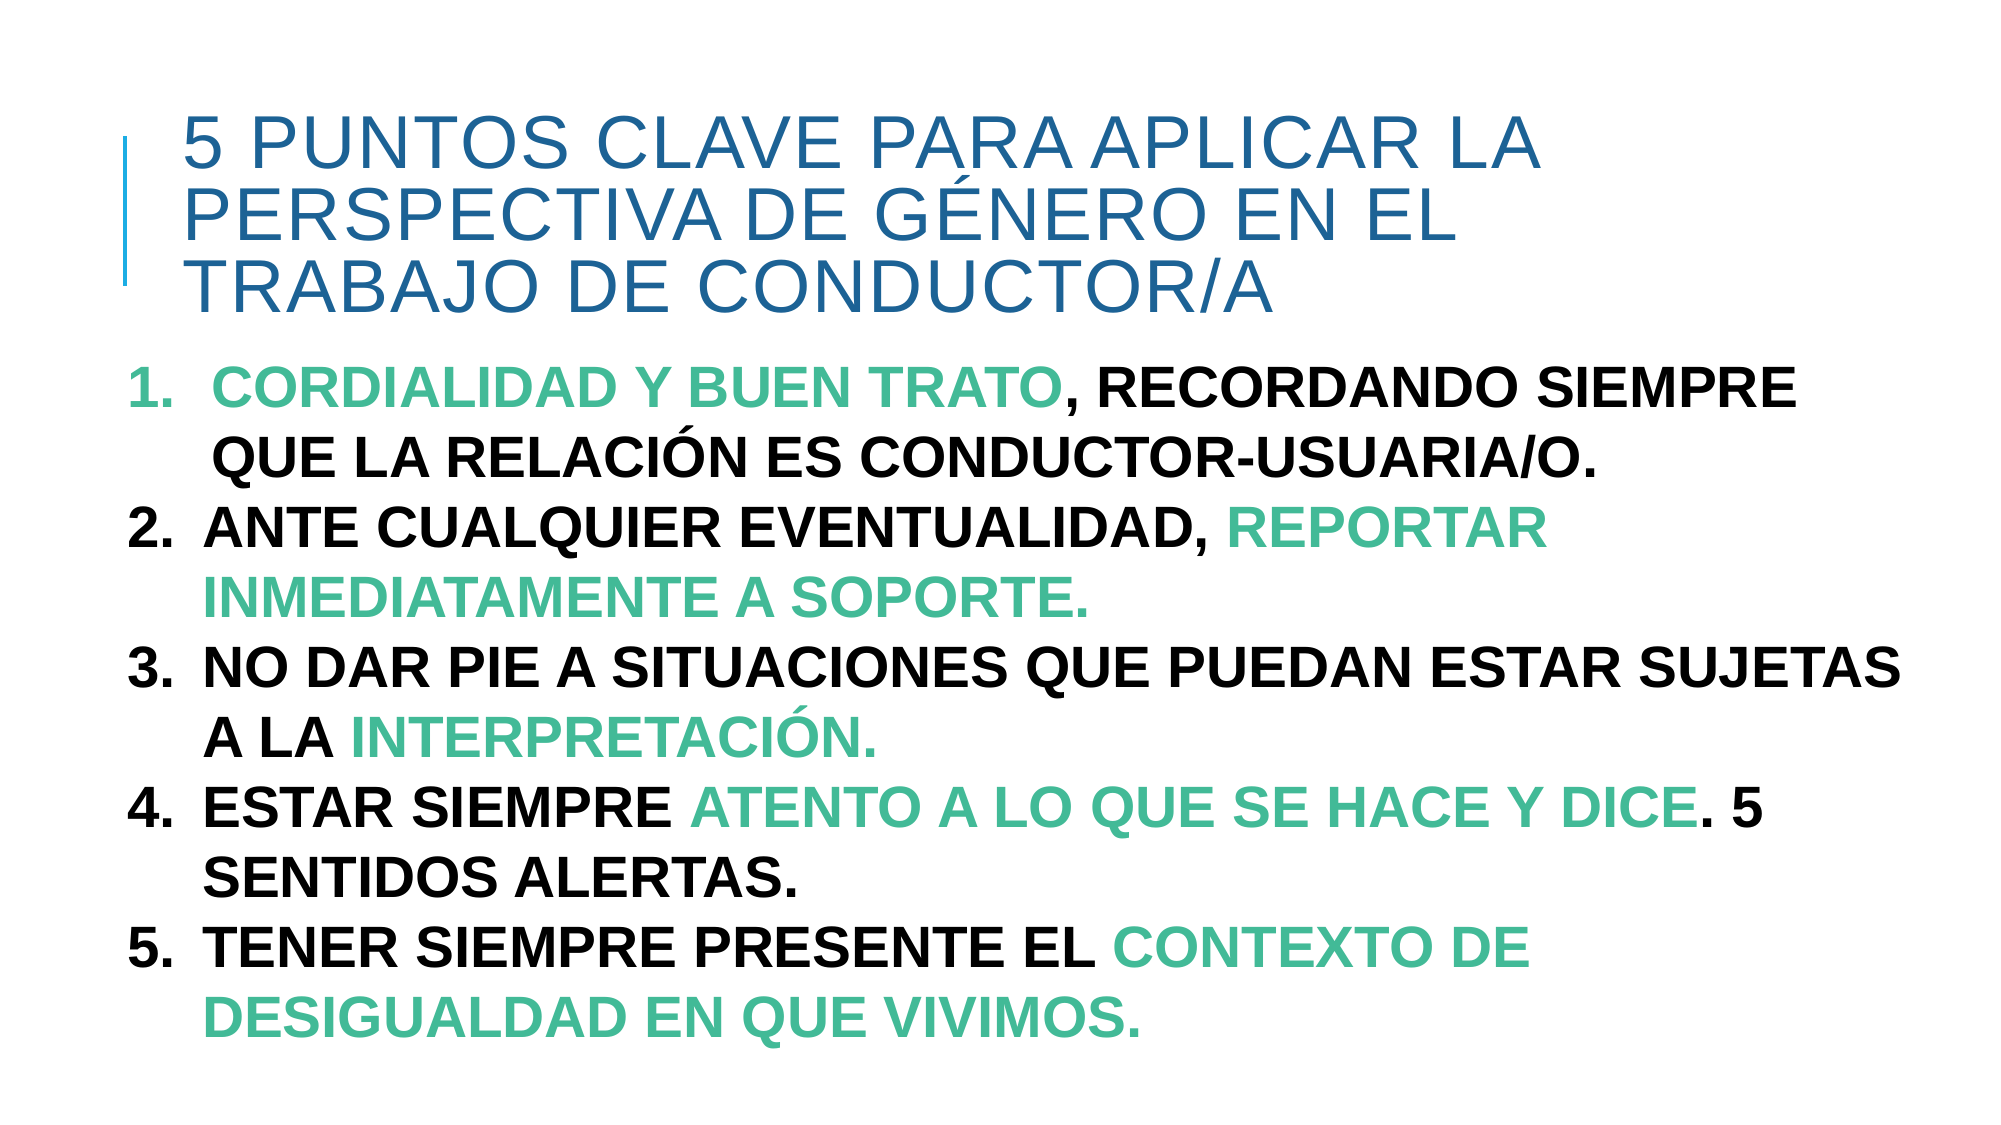

# 5 PUNTOS CLAVE PARA APLICAR LA PERSPECTIVA DE GÉNERO EN EL TRABAJO DE CONDUCTOR/a
CORDIALIDAD Y BUEN TRATO, RECORDANDO SIEMPRE QUE LA RELACIÓN ES CONDUCTOR-USUARIA/O.
ANTE CUALQUIER EVENTUALIDAD, REPORTAR INMEDIATAMENTE A SOPORTE.
NO DAR PIE A SITUACIONES QUE PUEDAN ESTAR SUJETAS A LA INTERPRETACIÓN.
ESTAR SIEMPRE ATENTO A LO QUE SE HACE Y DICE. 5 SENTIDOS ALERTAS.
TENER SIEMPRE PRESENTE EL CONTEXTO DE DESIGUALDAD EN QUE VIVIMOS.